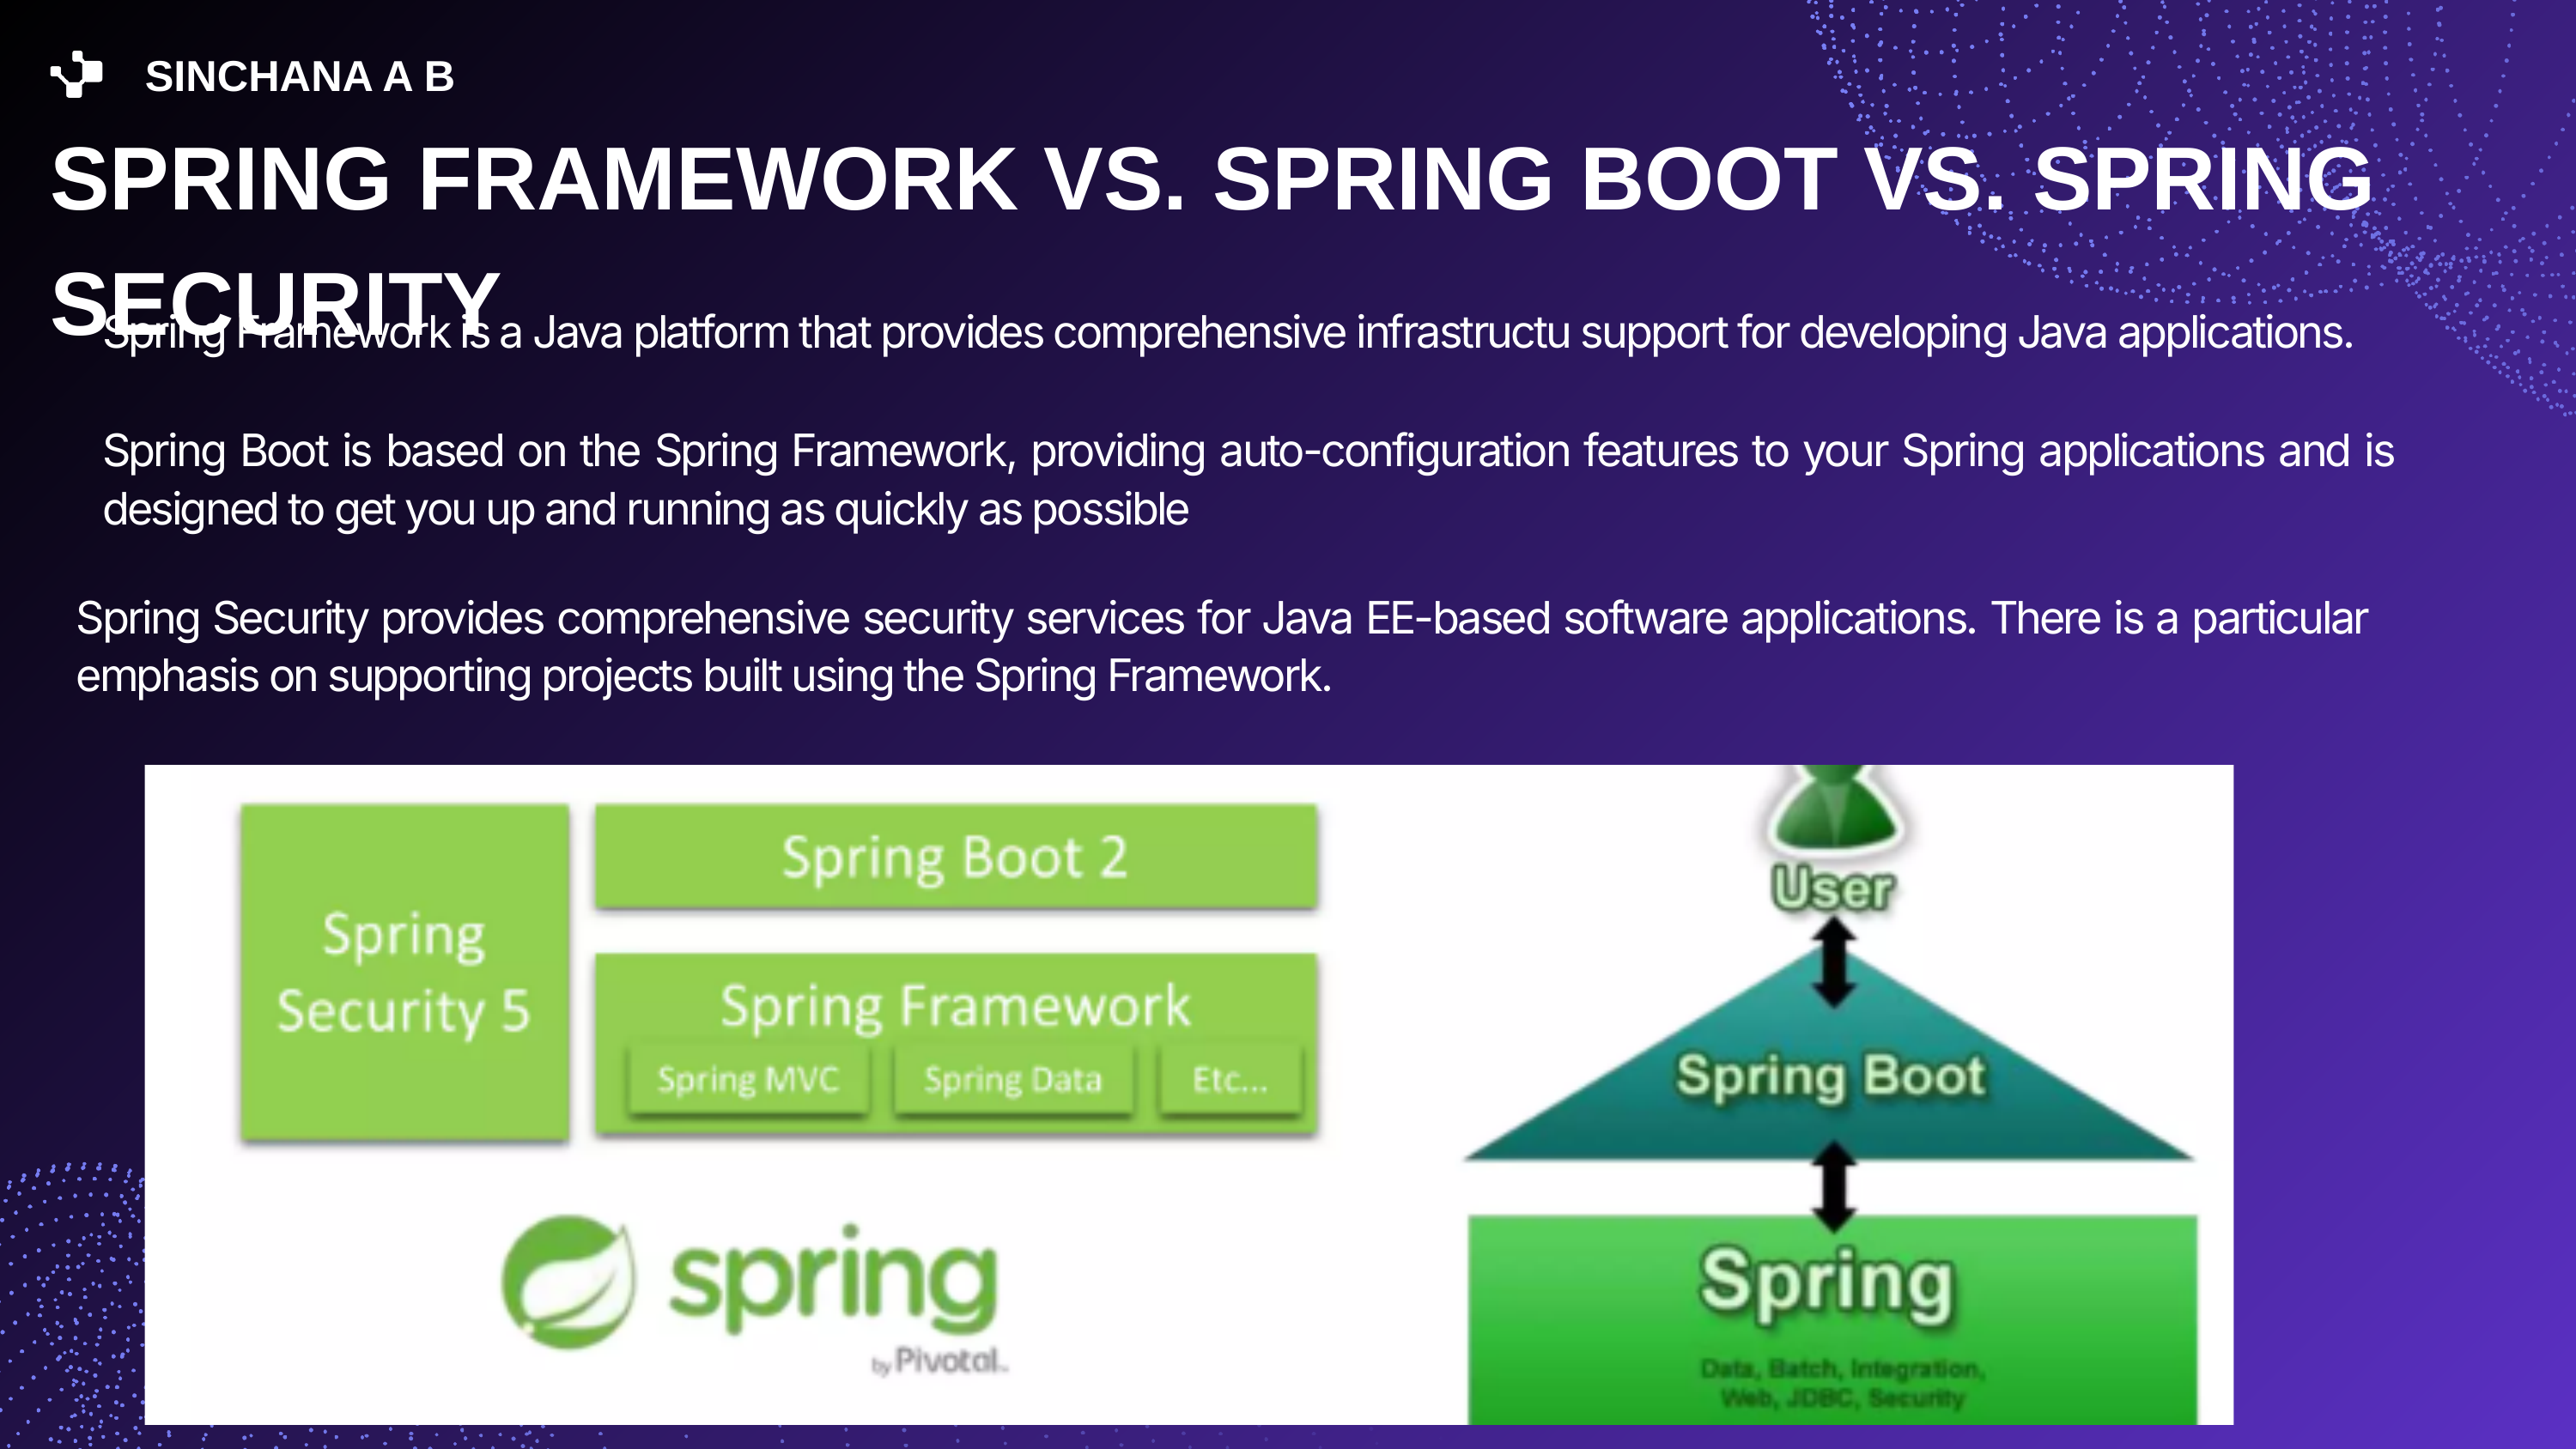

SINCHANA A B
SPRING FRAMEWORK VS. SPRING BOOT VS. SPRING SECURITY
Spring Framework is a Java platform that provides comprehensive infrastructu support for developing Java applications.
Spring Boot is based on the Spring Framework, providing auto-configuration features to your Spring applications and is designed to get you up and running as quickly as possible
Spring Security provides comprehensive security services for Java EE-based software applications. There is a particular emphasis on supporting projects built using the Spring Framework.